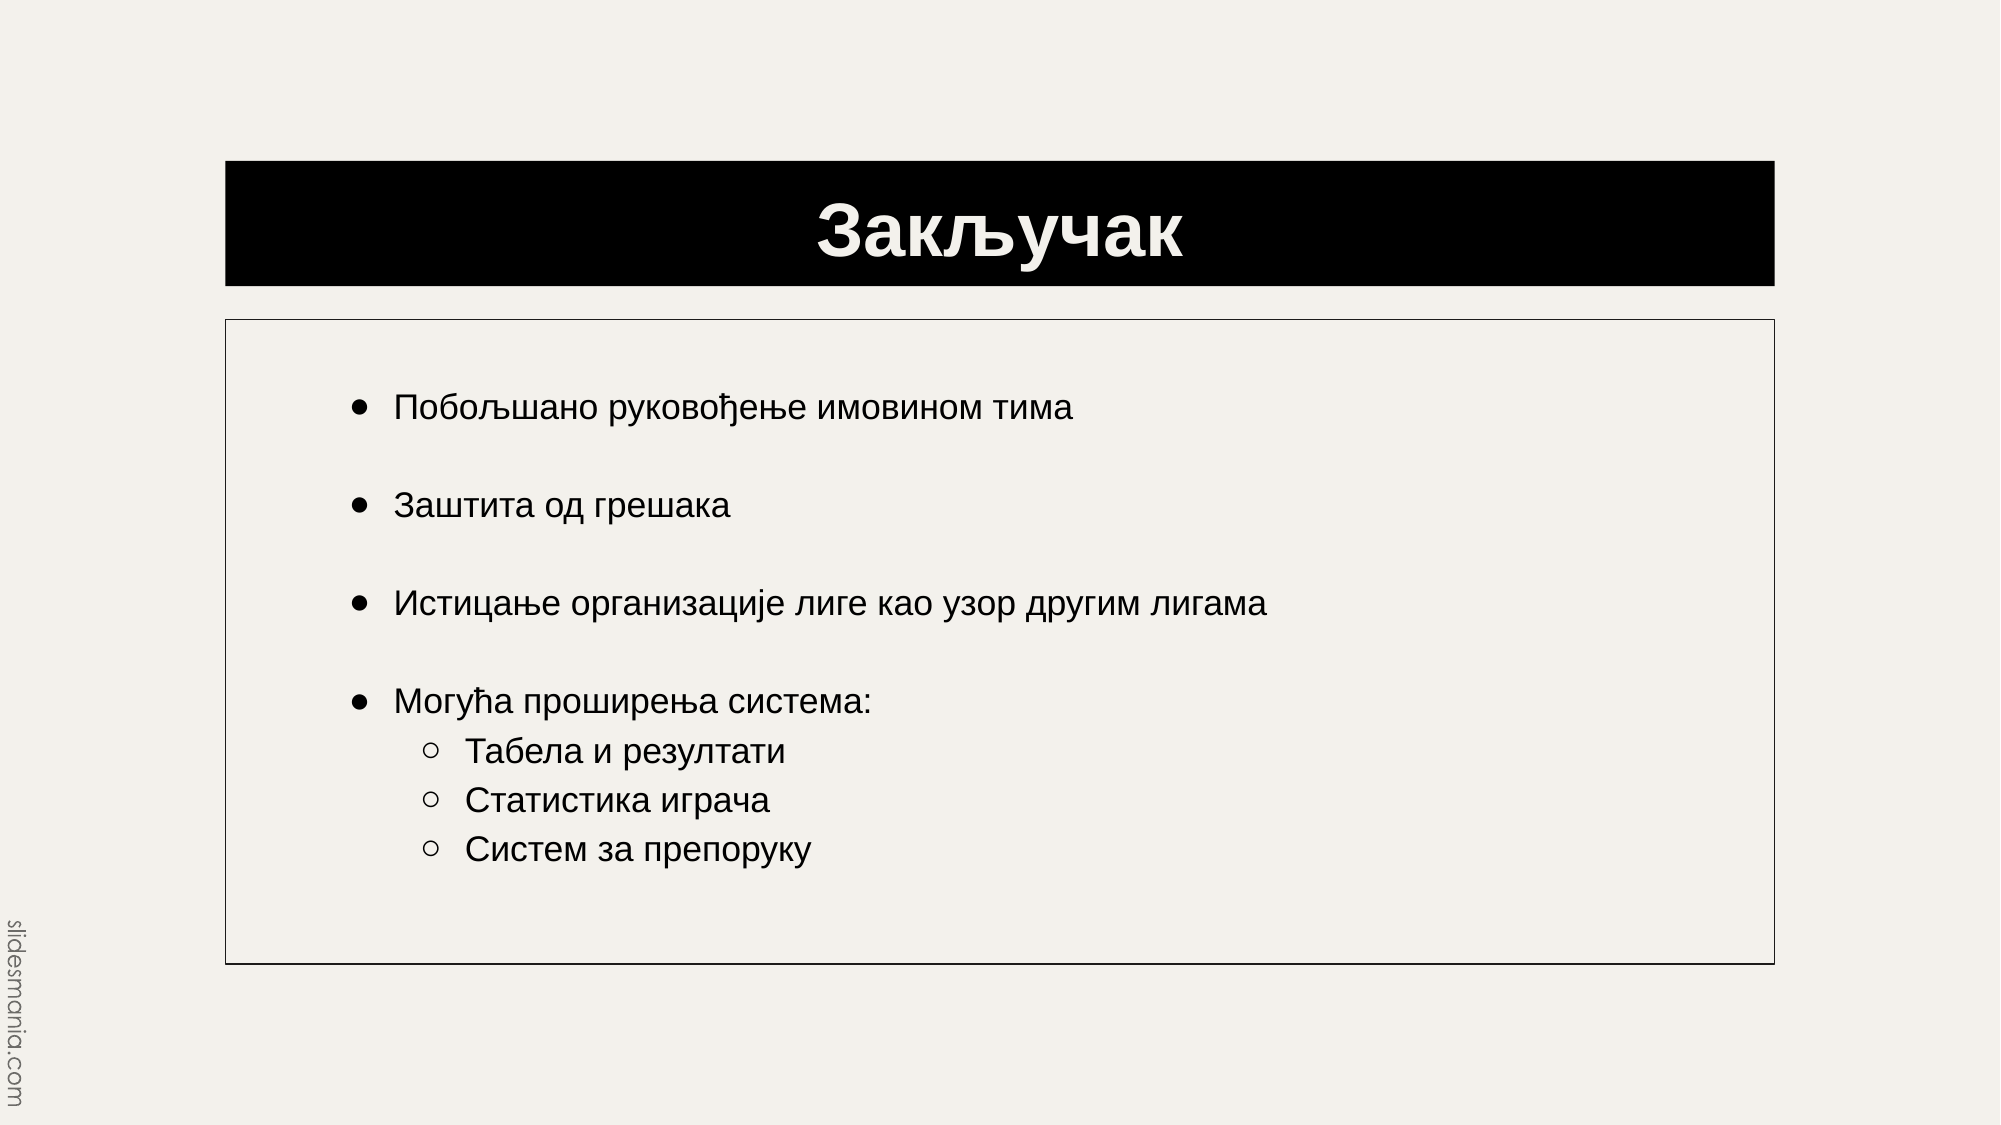

# Закључак
Побољшано руковођење имовином тима

Заштита од грешака

Истицање организације лиге као узор другим лигама

Могућа проширења система:
Табела и резултати
Статистика играча
Систем за препоруку